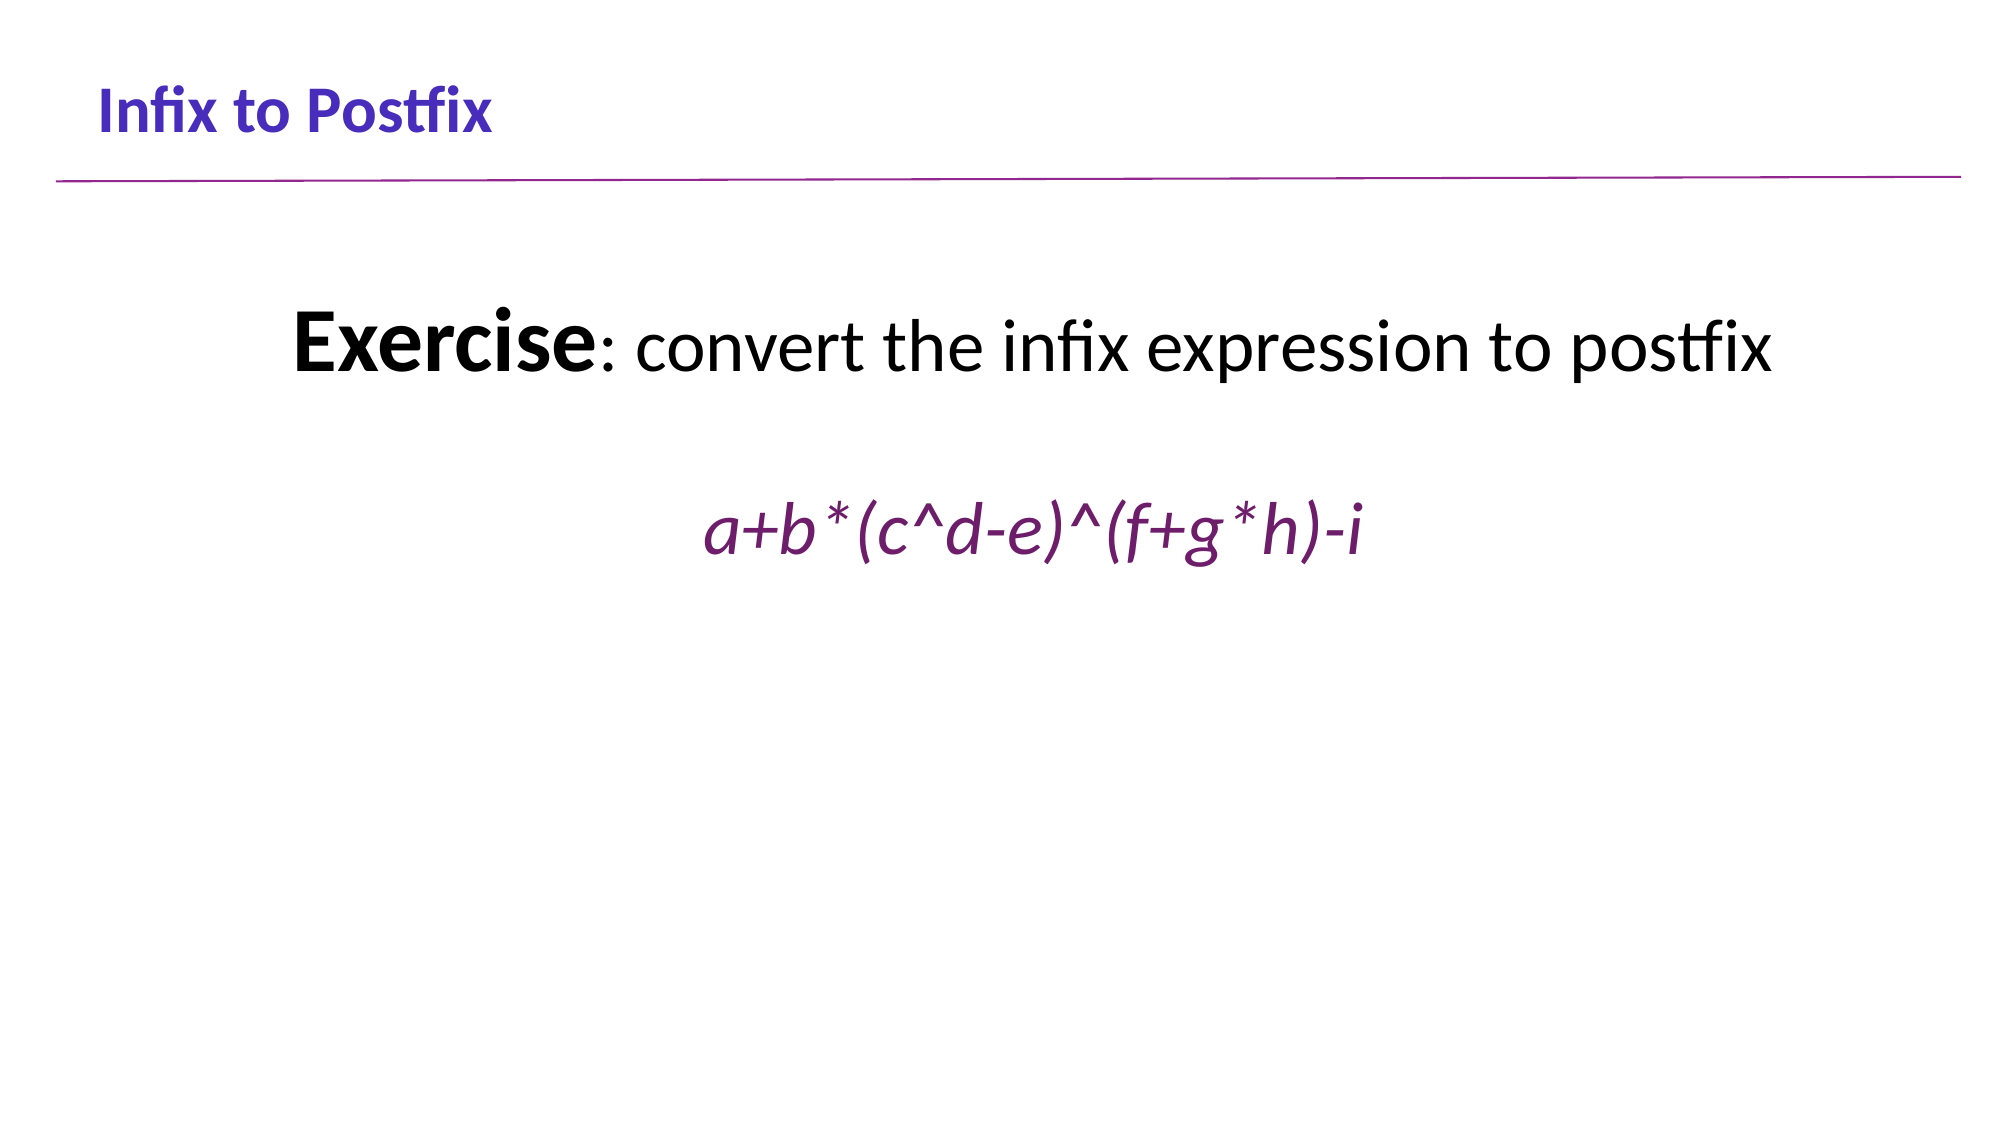

Infix to Postfix
Exercise: convert the infix expression to postfix

a+b*(c^d-e)^(f+g*h)-i
86